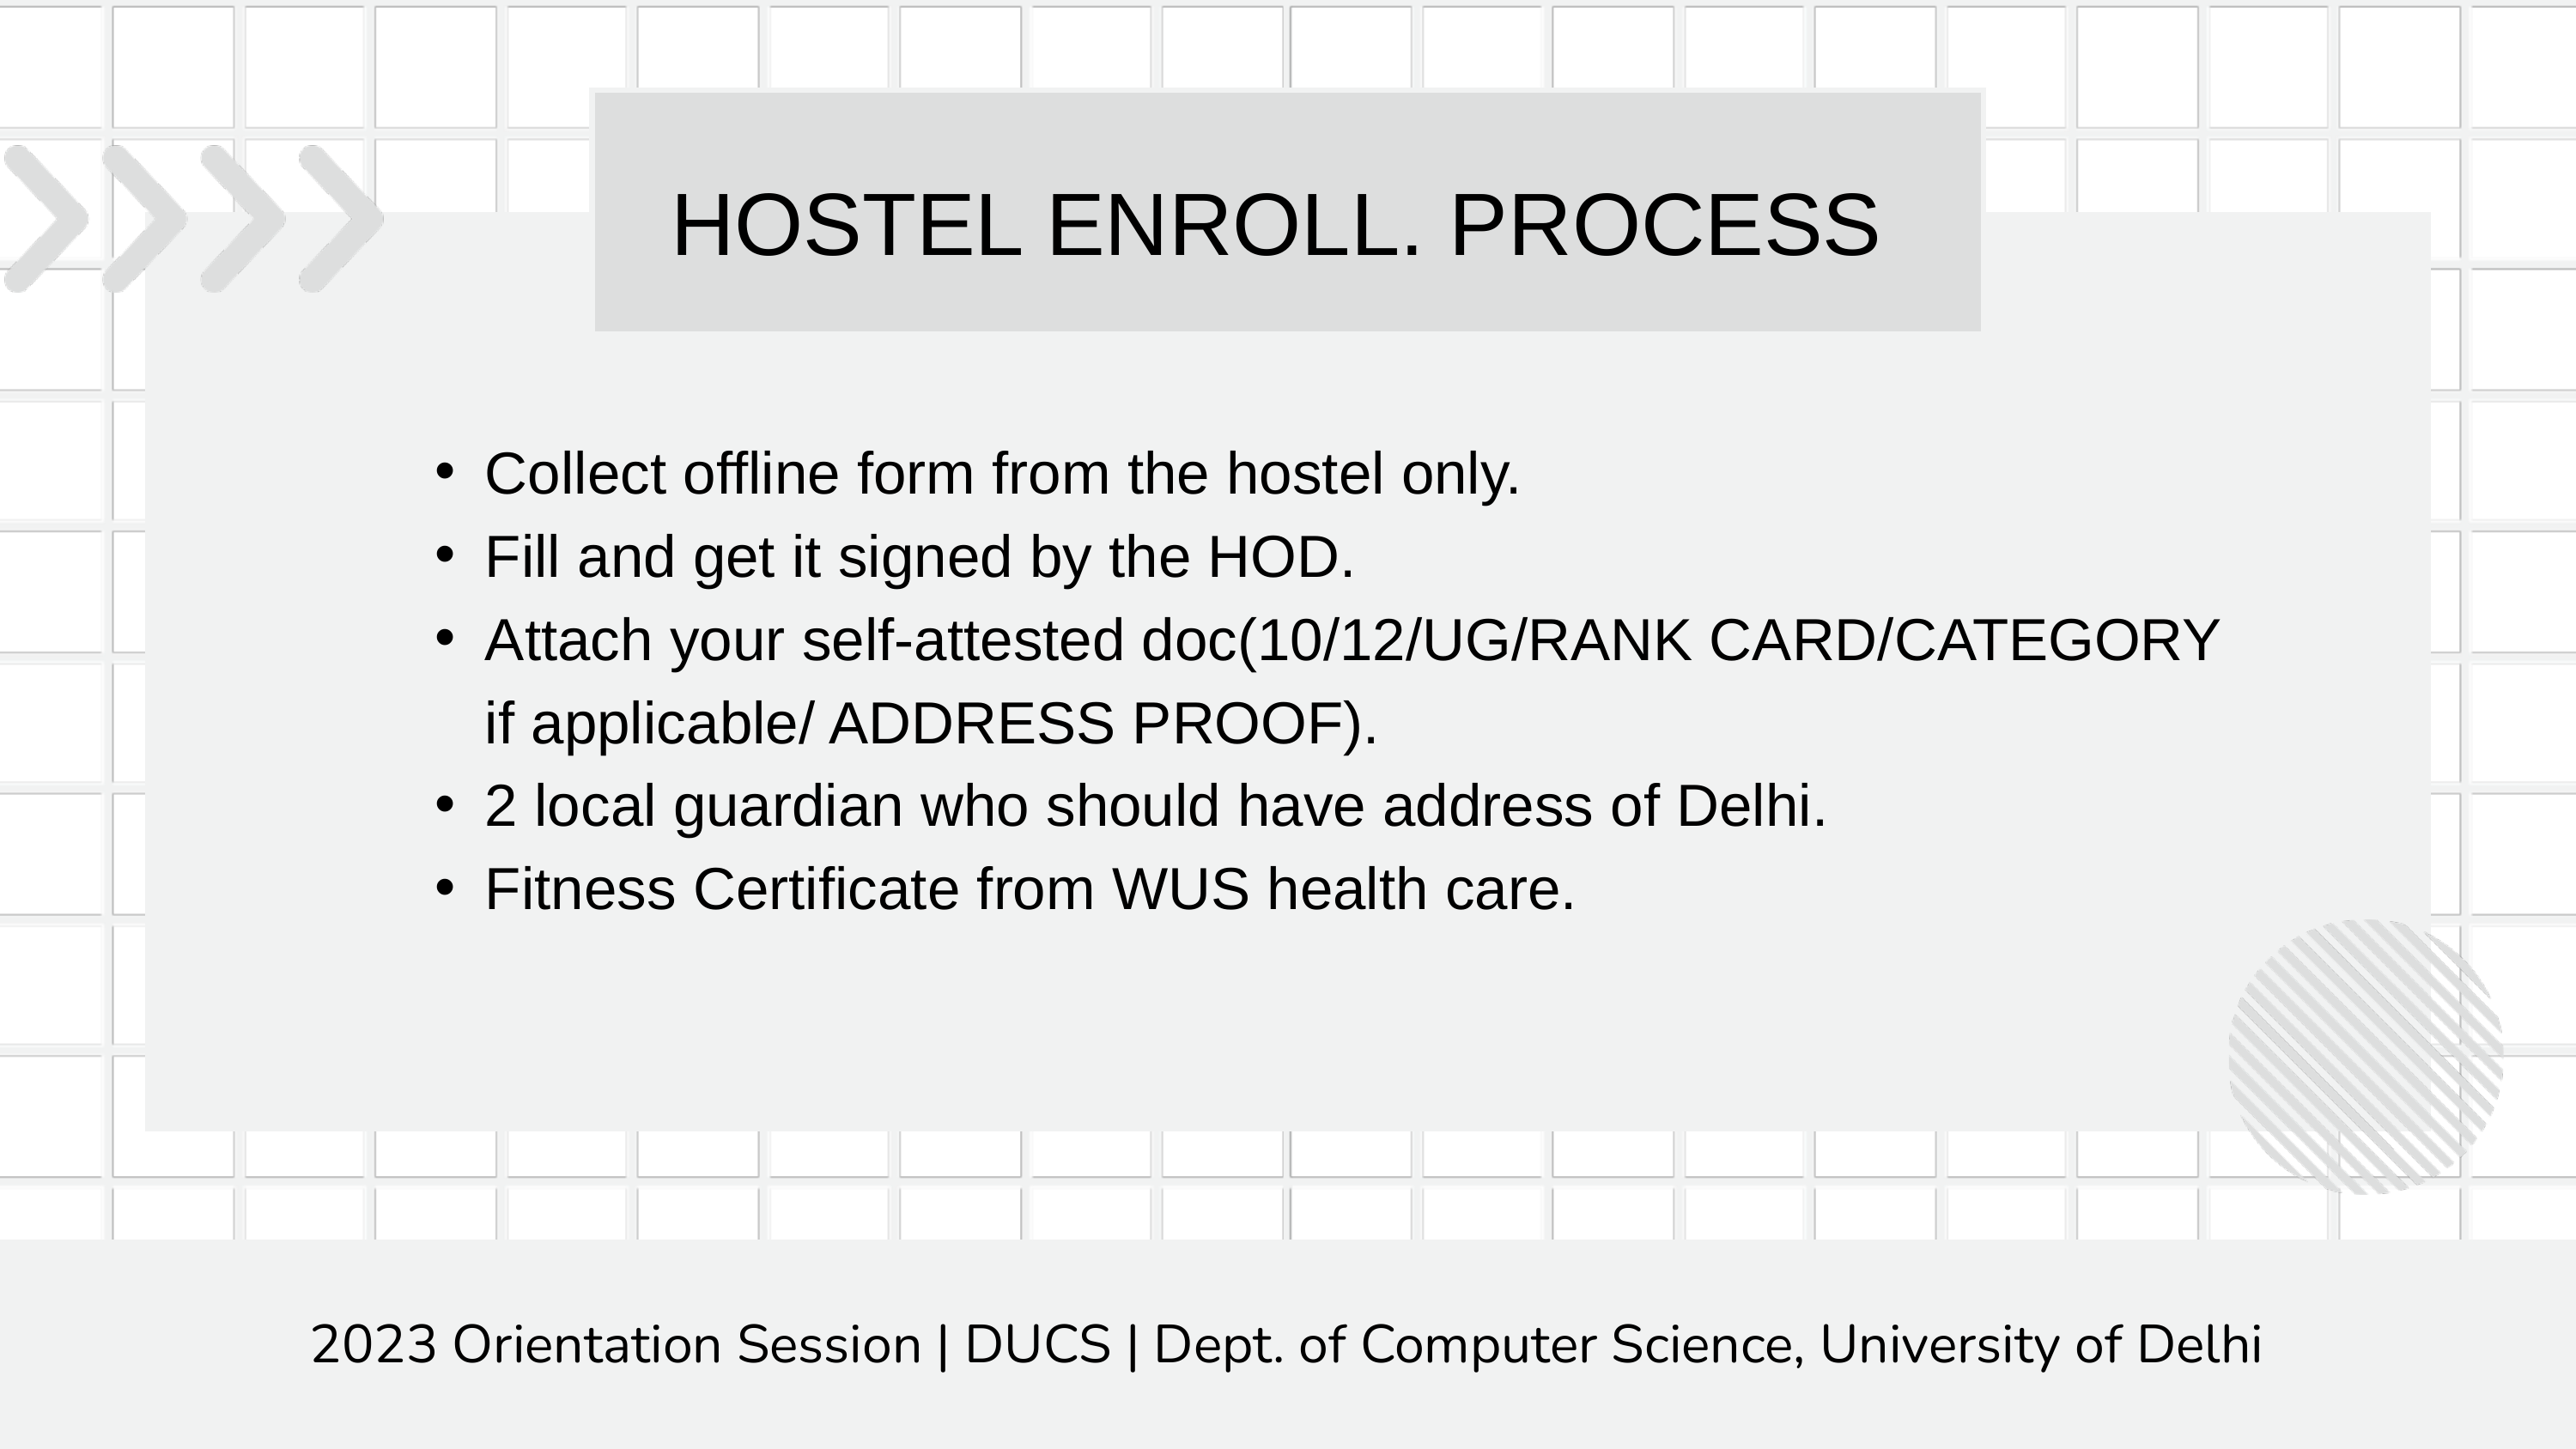

HOSTEL ENROLL. PROCESS

Collect offline form from the hostel only.
Fill and get it signed by the HOD.
Attach your self-attested doc(10/12/UG/RANK CARD/CATEGORY if applicable/ ADDRESS PROOF).
2 local guardian who should have address of Delhi.
Fitness Certificate from WUS health care.

2023 Orientation Session | DUCS | Dept. of Computer Science, University of Delhi